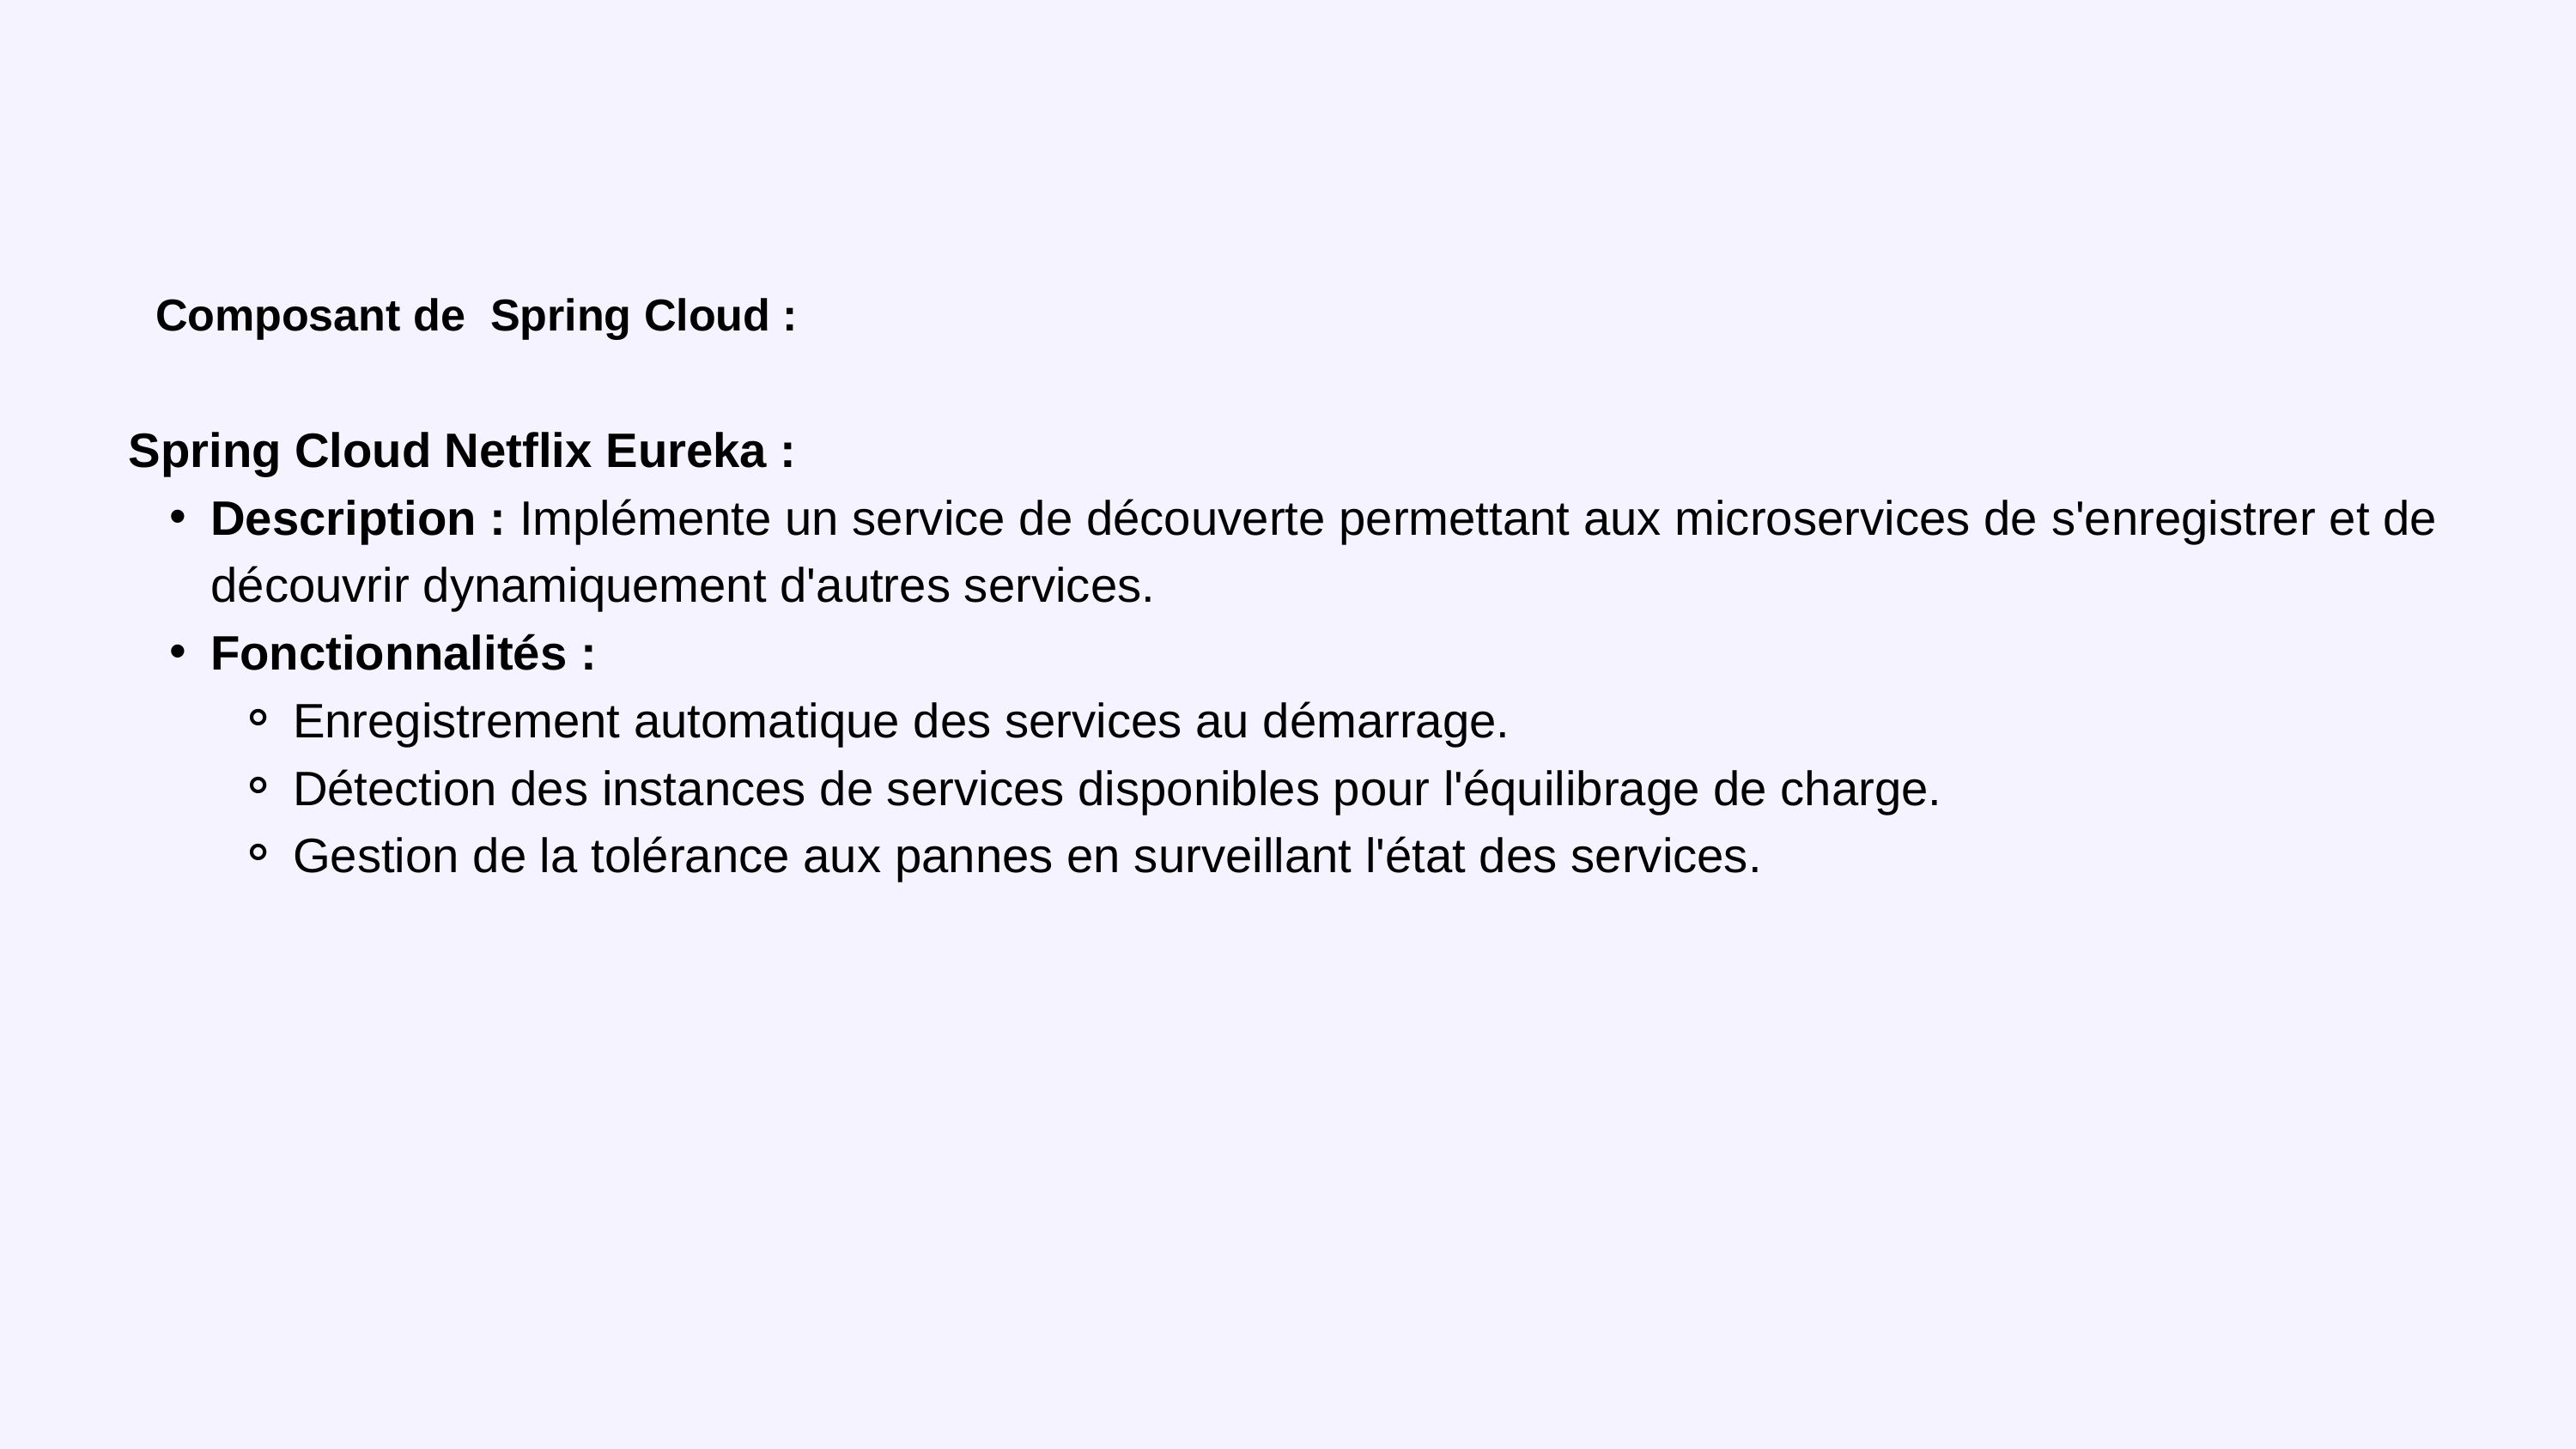

Composant de  Spring Cloud :
Spring Cloud Netflix Eureka :
Description : Implémente un service de découverte permettant aux microservices de s'enregistrer et de découvrir dynamiquement d'autres services.
Fonctionnalités :
Enregistrement automatique des services au démarrage.
Détection des instances de services disponibles pour l'équilibrage de charge.
Gestion de la tolérance aux pannes en surveillant l'état des services.